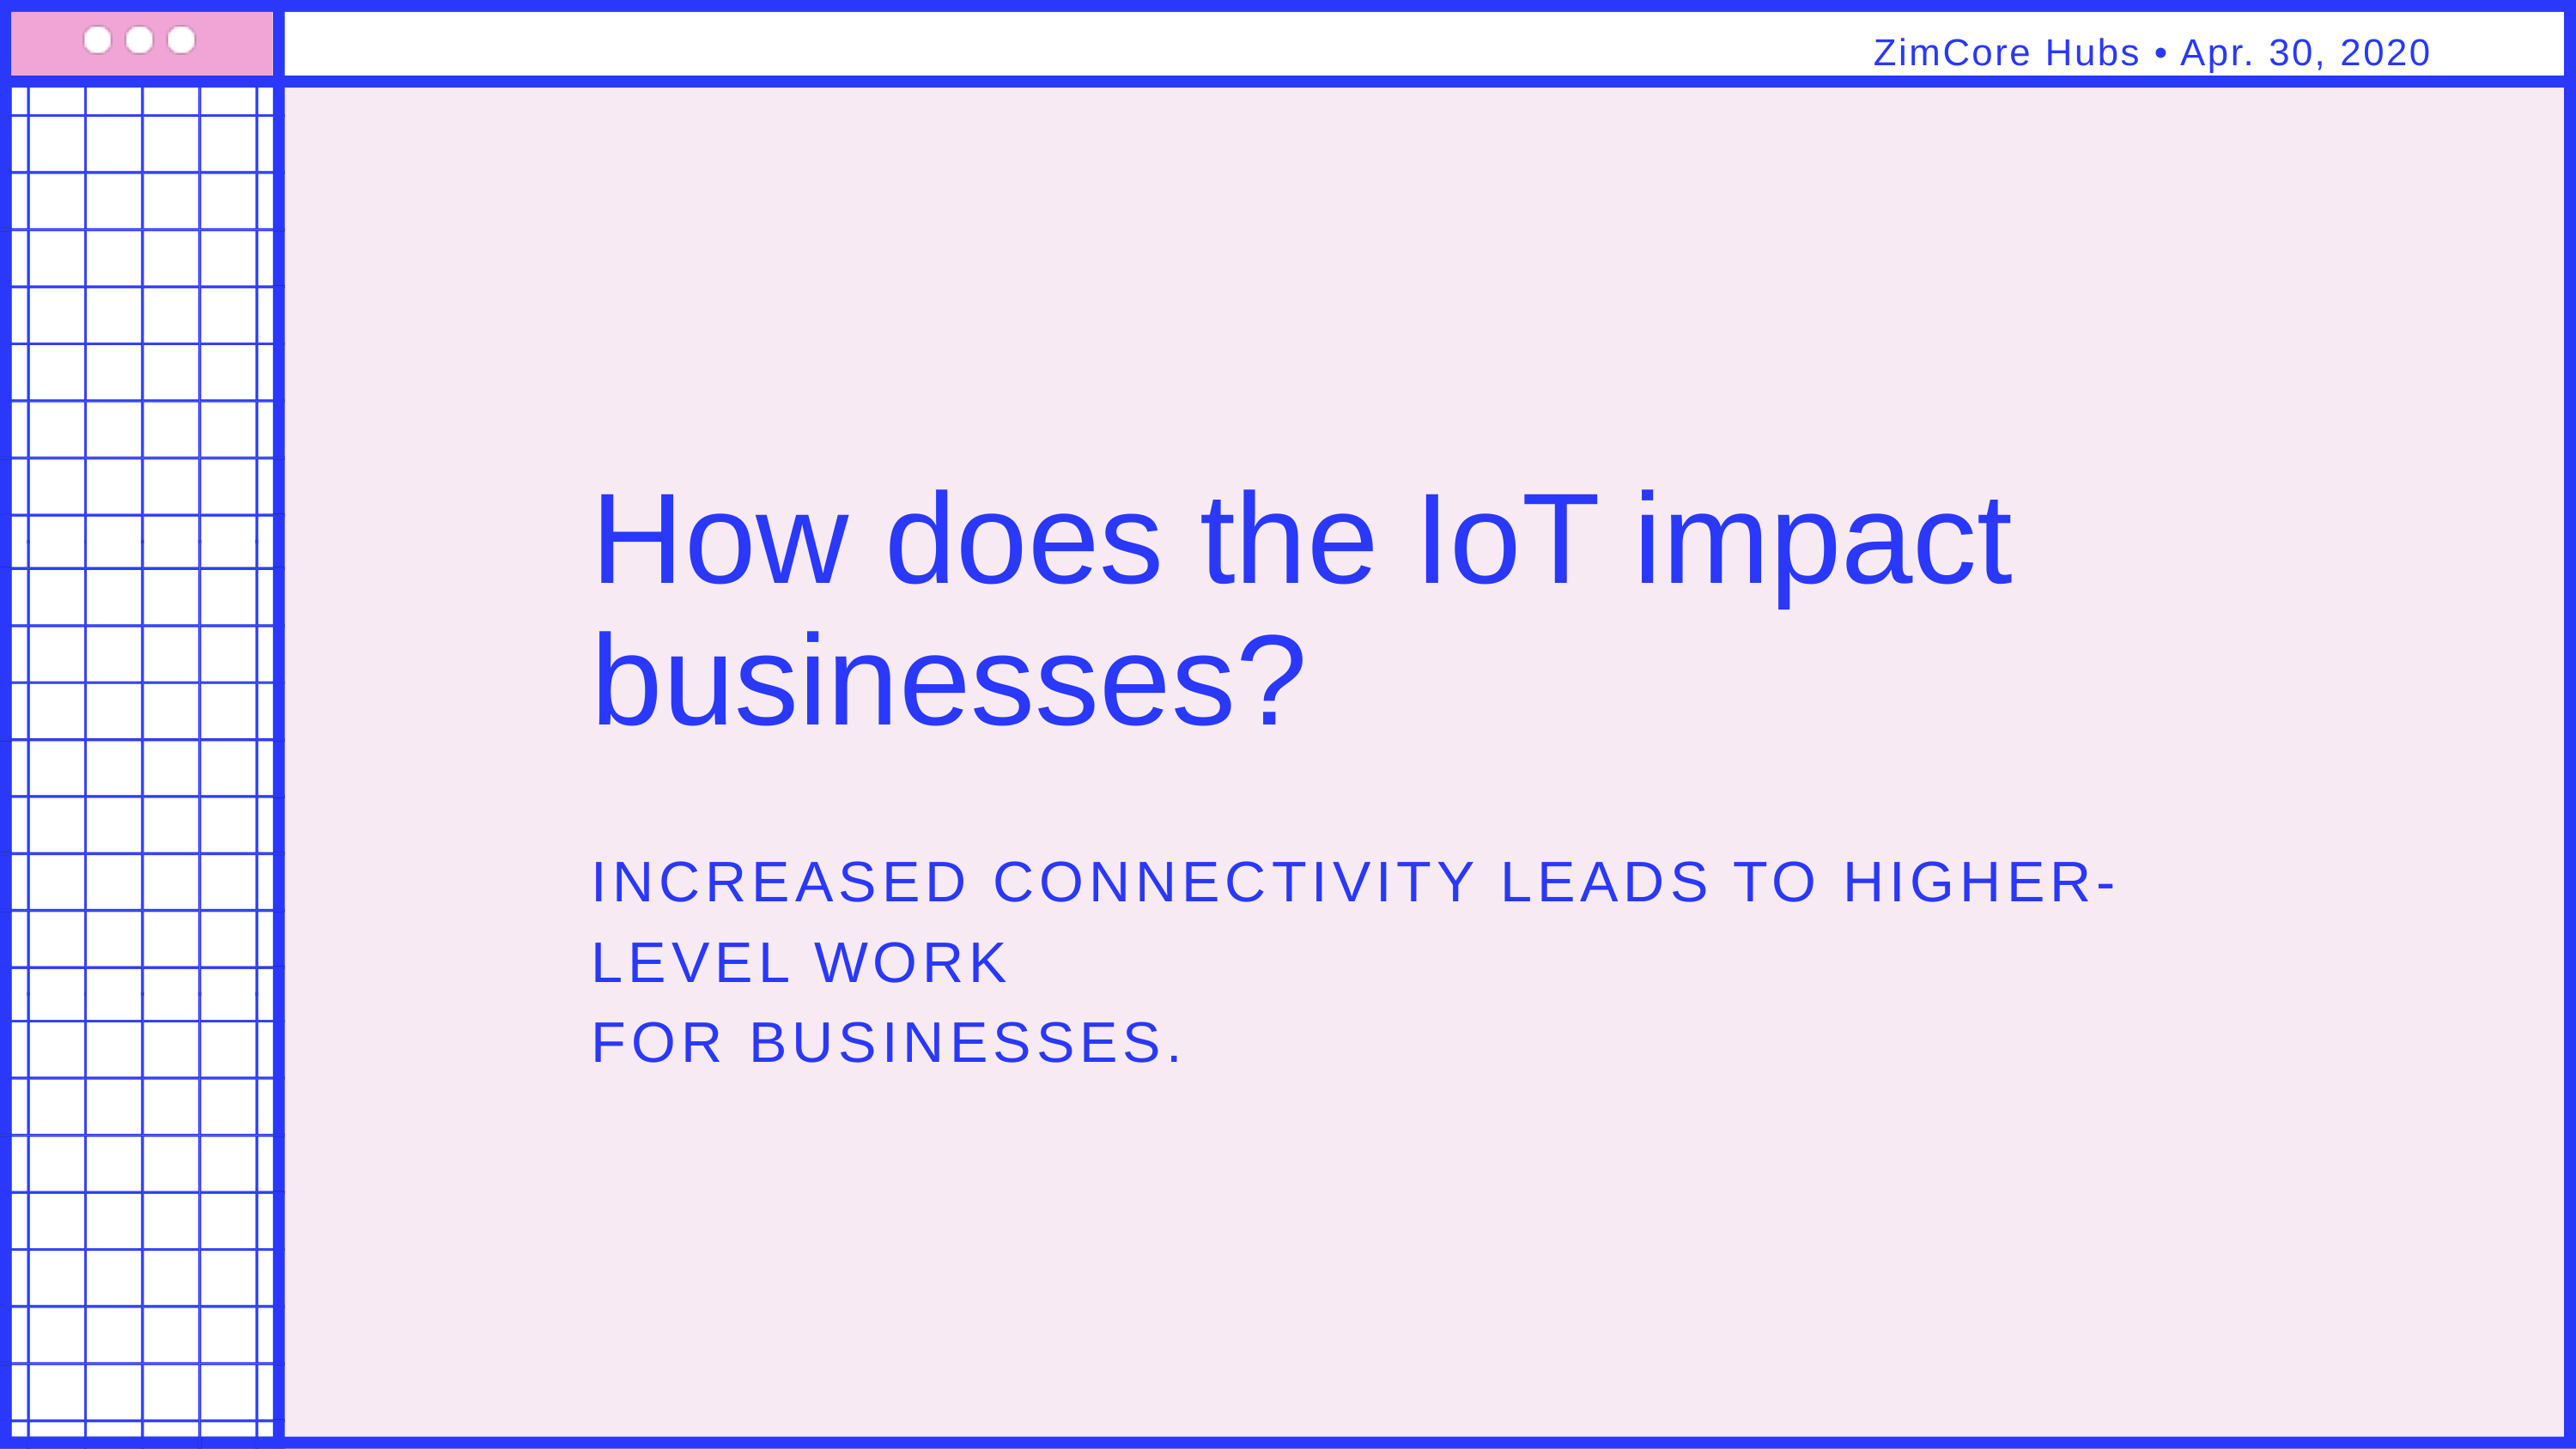

ZimCore Hubs • Apr. 30, 2020

How does the IoT impact businesses?
INCREASED CONNECTIVITY LEADS TO HIGHER-LEVEL WORK
FOR BUSINESSES.